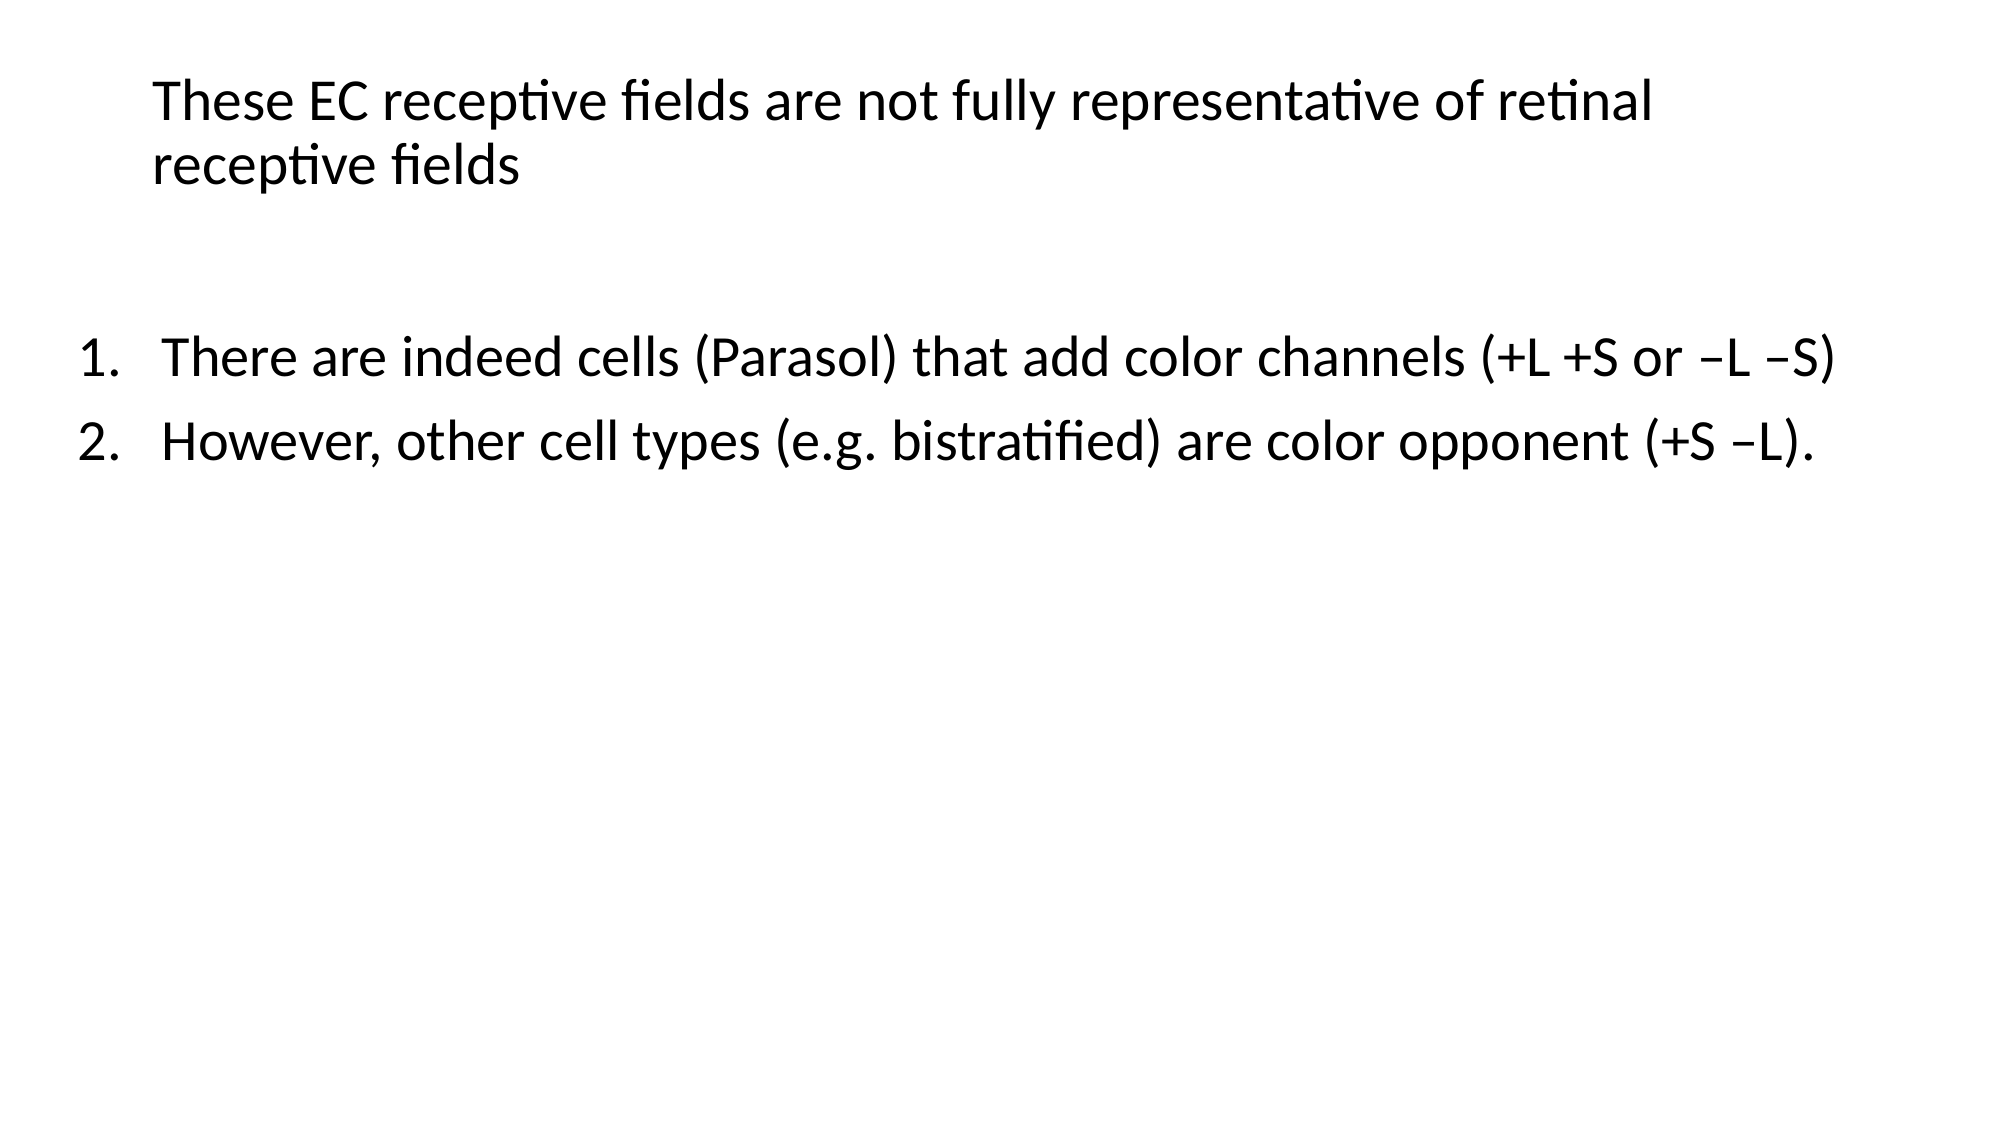

# These EC receptive fields are not fully representative of retinal receptive fields
There are indeed cells (Parasol) that add color channels (+L +S or –L –S)
However, other cell types (e.g. bistratified) are color opponent (+S –L).